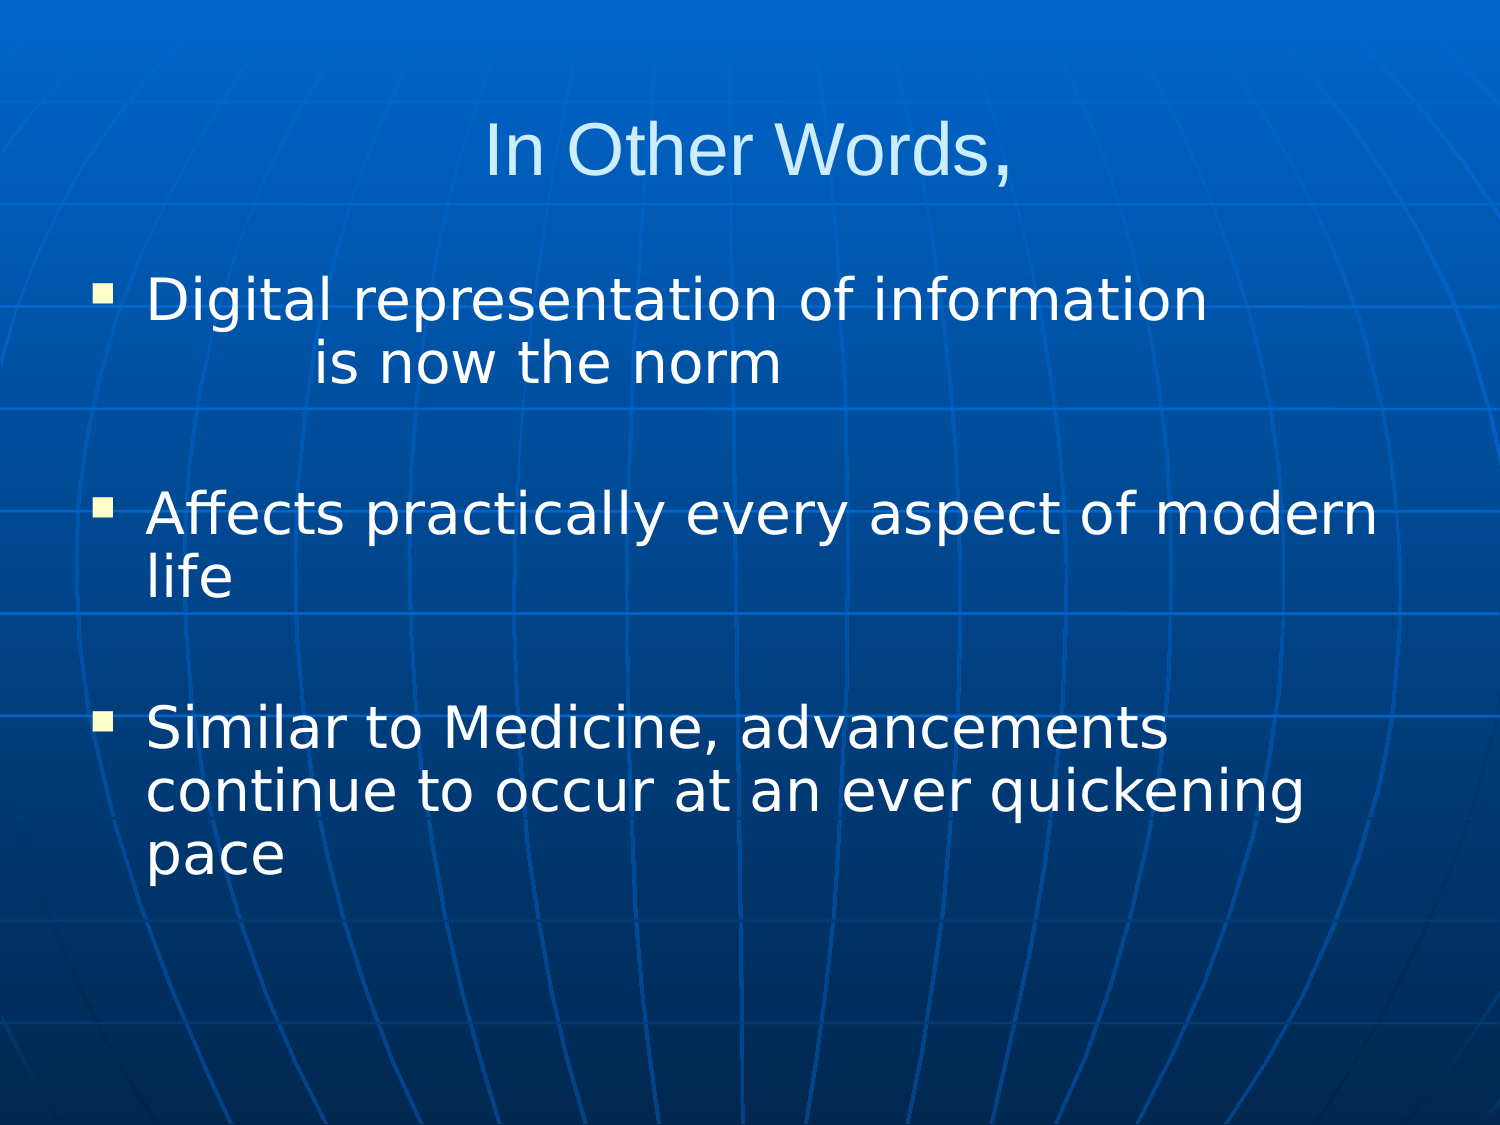

In Other Words,
Digital representation of information 				 is now the norm

Affects practically every aspect of modern life

Similar to Medicine, advancements continue to occur at an ever quickening pace